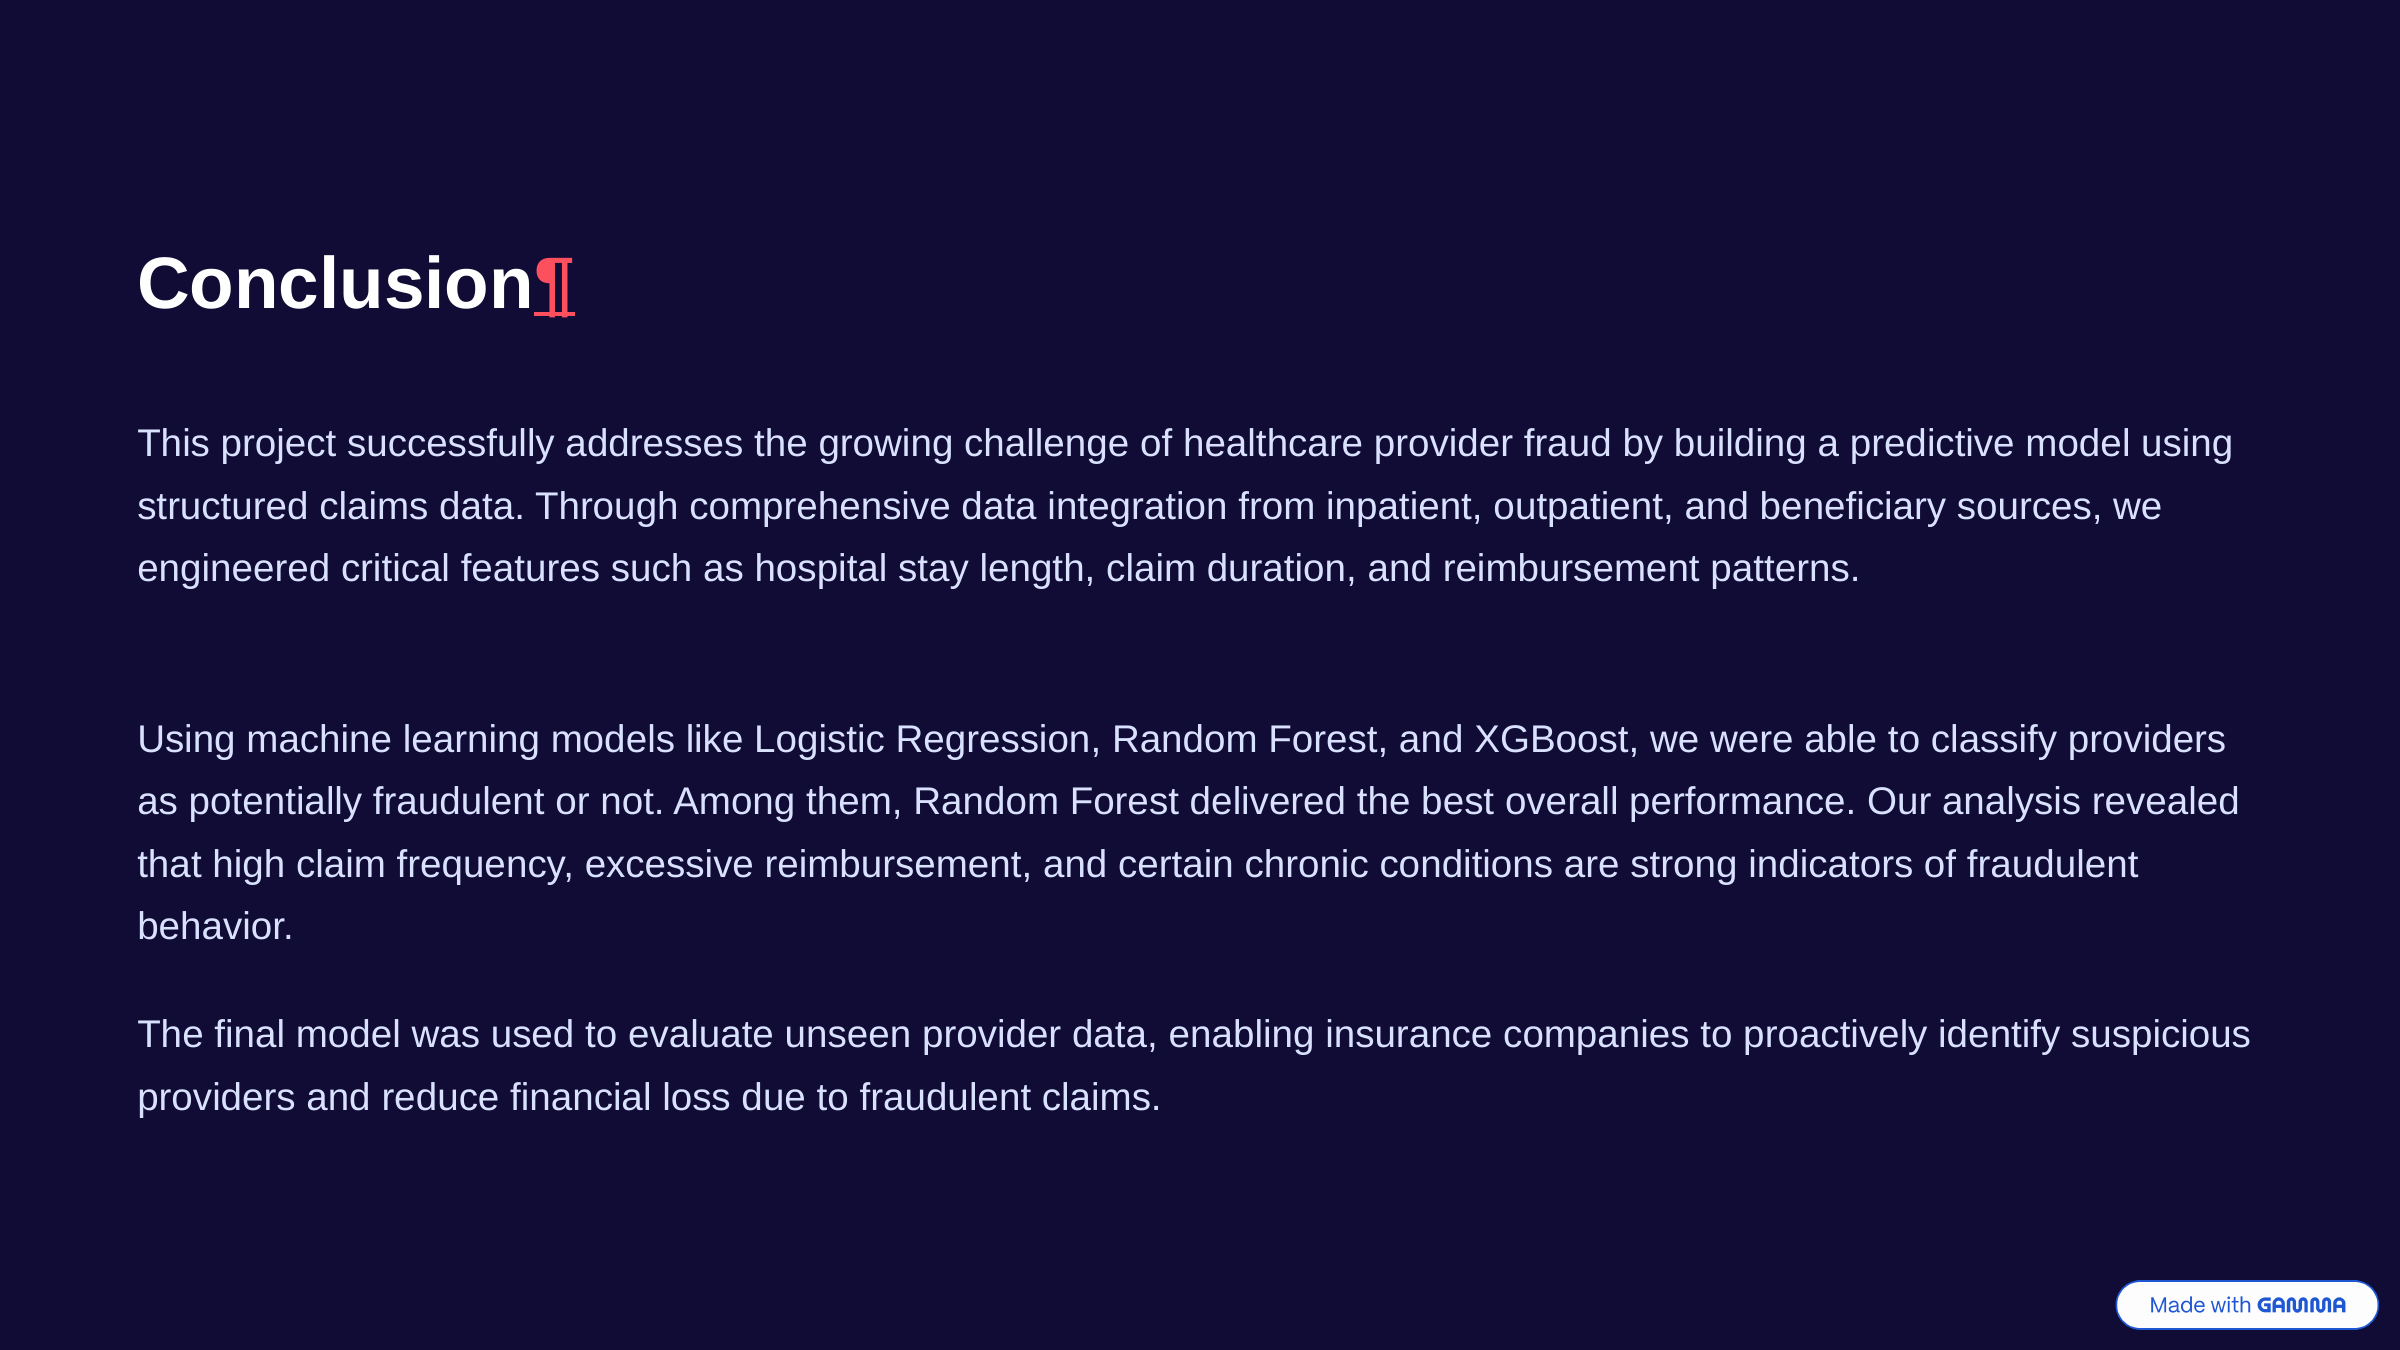

Conclusion¶
This project successfully addresses the growing challenge of healthcare provider fraud by building a predictive model using structured claims data. Through comprehensive data integration from inpatient, outpatient, and beneficiary sources, we engineered critical features such as hospital stay length, claim duration, and reimbursement patterns.
Using machine learning models like Logistic Regression, Random Forest, and XGBoost, we were able to classify providers as potentially fraudulent or not. Among them, Random Forest delivered the best overall performance. Our analysis revealed that high claim frequency, excessive reimbursement, and certain chronic conditions are strong indicators of fraudulent behavior.
The final model was used to evaluate unseen provider data, enabling insurance companies to proactively identify suspicious providers and reduce financial loss due to fraudulent claims.